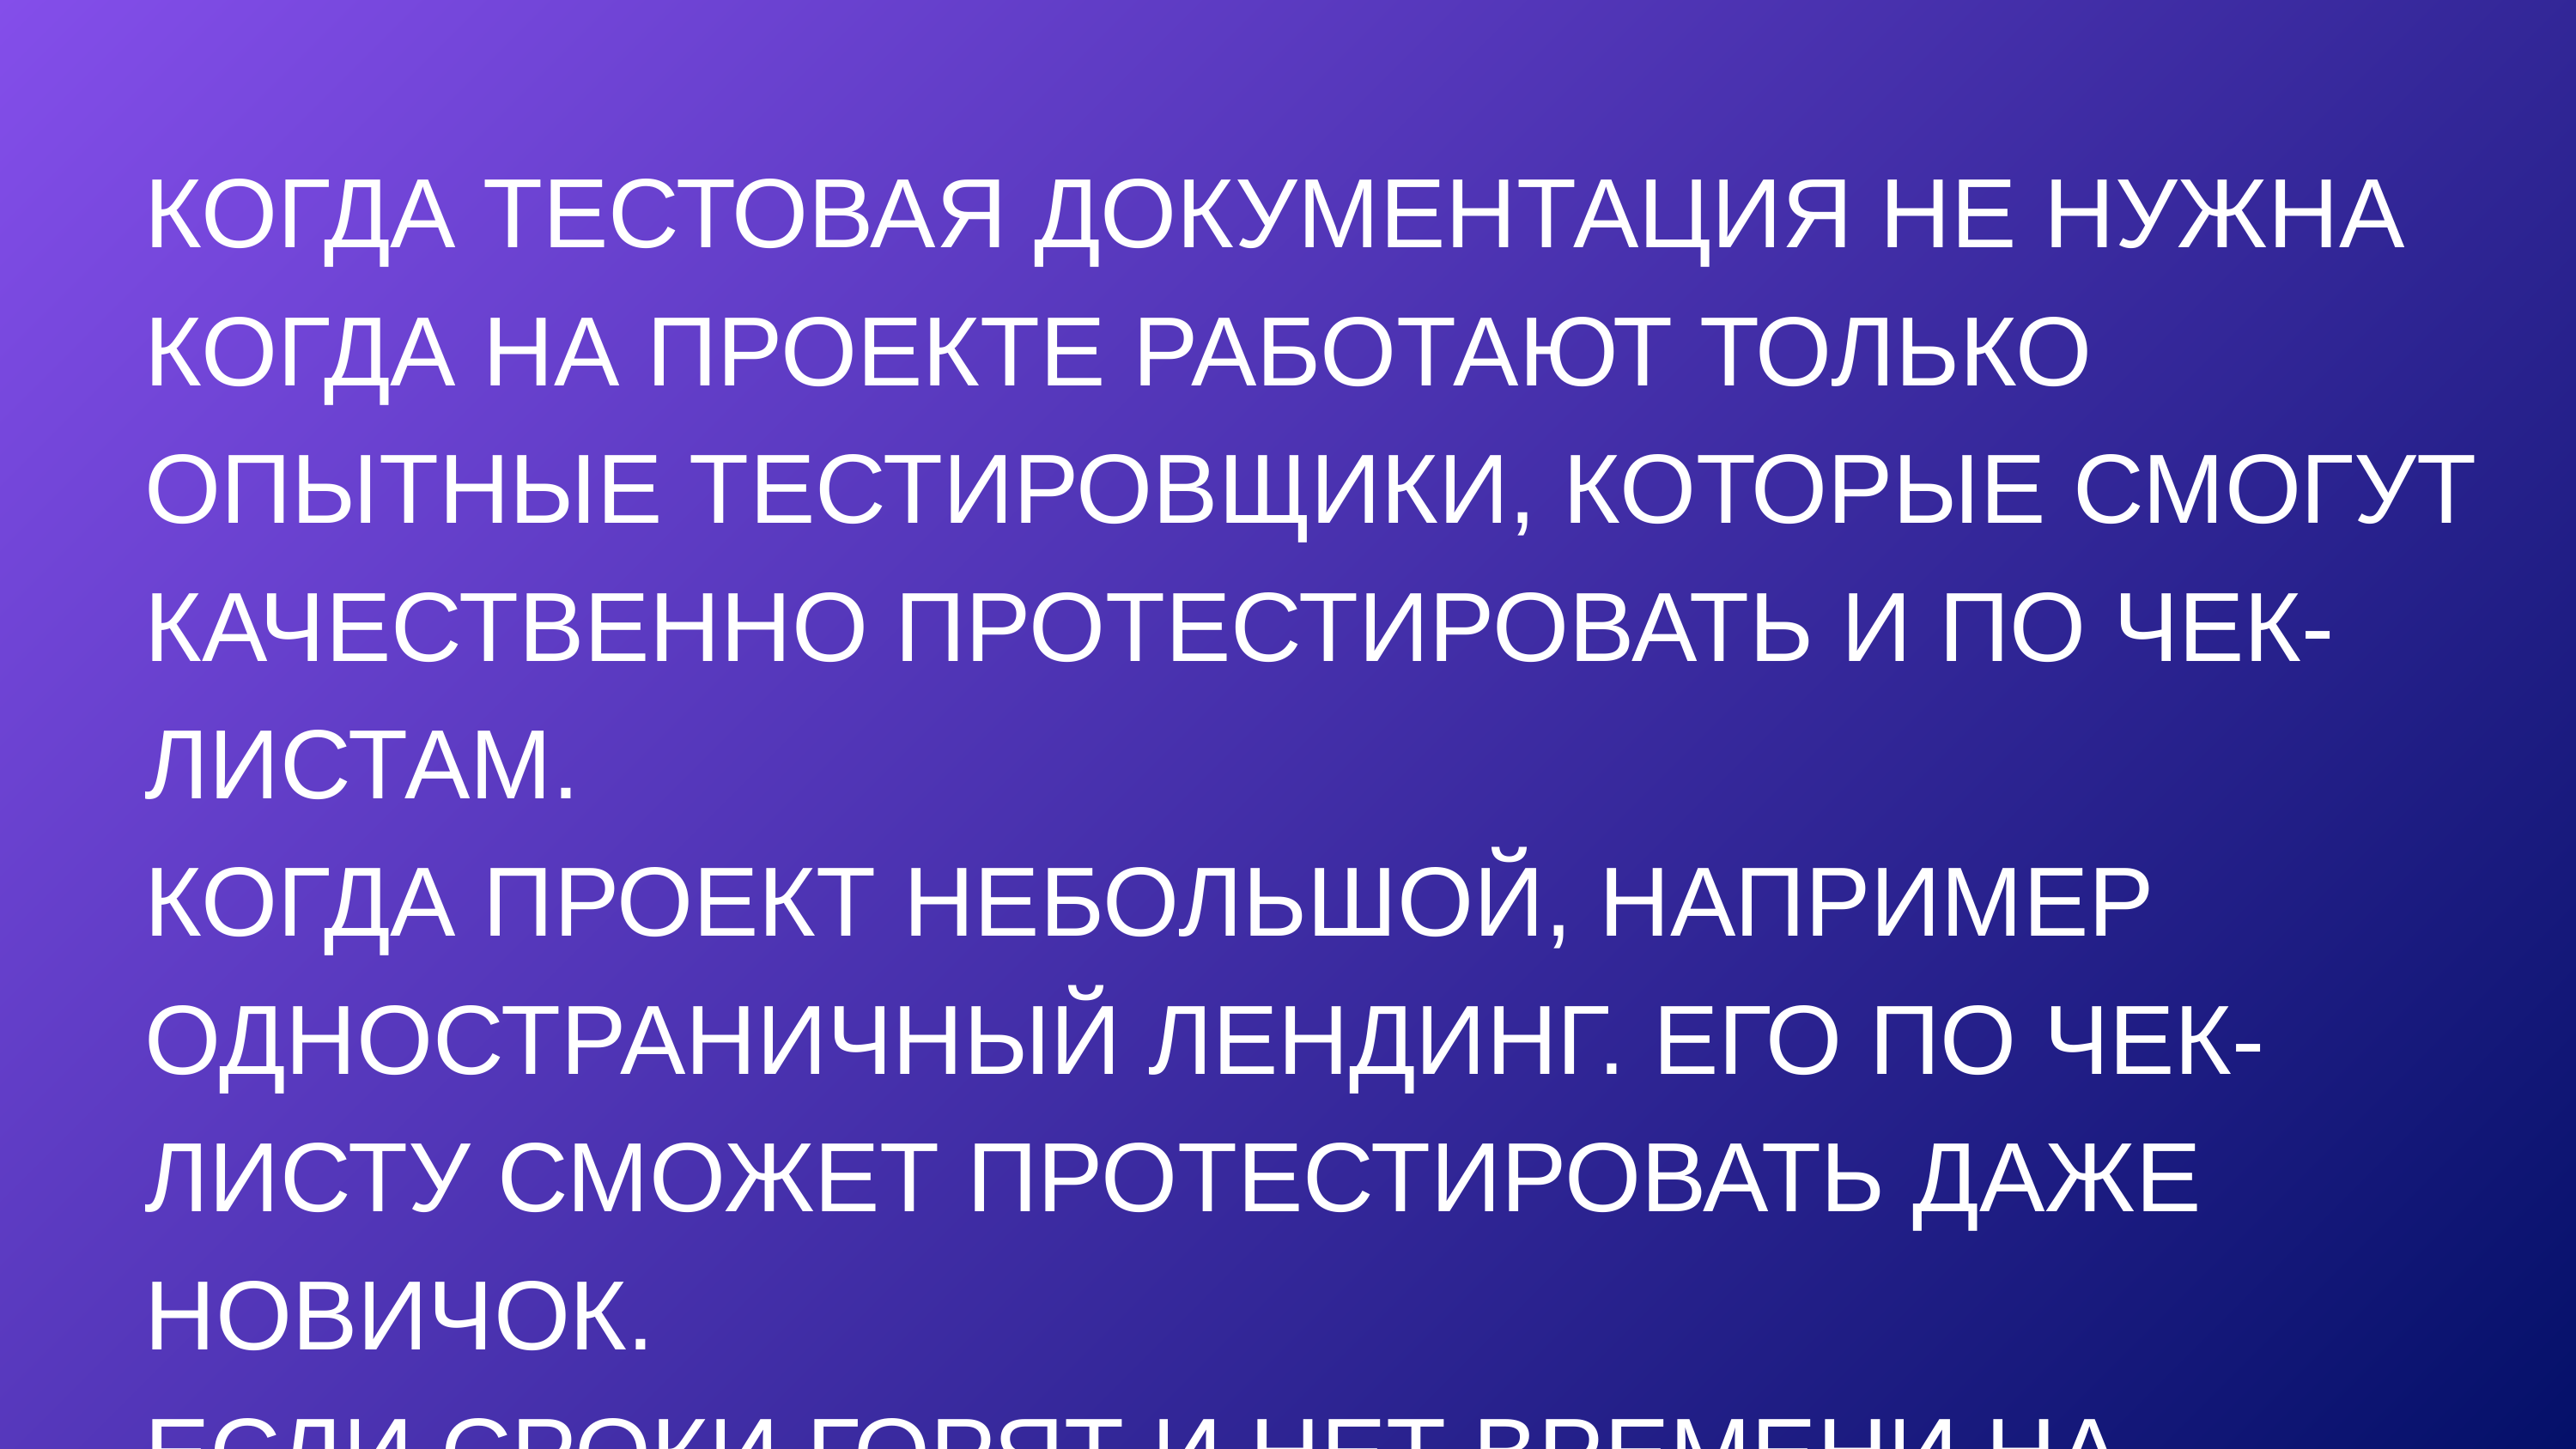

КОГДА ТЕСТОВАЯ ДОКУМЕНТАЦИЯ НЕ НУЖНА
КОГДА НА ПРОЕКТЕ РАБОТАЮТ ТОЛЬКО ОПЫТНЫЕ ТЕСТИРОВЩИКИ, КОТОРЫЕ СМОГУТ КАЧЕСТВЕННО ПРОТЕСТИРОВАТЬ И ПО ЧЕК-ЛИСТАМ.
КОГДА ПРОЕКТ НЕБОЛЬШОЙ, НАПРИМЕР ОДНОСТРАНИЧНЫЙ ЛЕНДИНГ. ЕГО ПО ЧЕК-ЛИСТУ СМОЖЕТ ПРОТЕСТИРОВАТЬ ДАЖЕ НОВИЧОК.
ЕСЛИ СРОКИ ГОРЯТ И НЕТ ВРЕМЕНИ НА СОСТАВЛЕНИЕ ПОДРОБНОГО ТЕСТ-КЕЙСА. ПИСАТЬ ХОРОШИЕ ТЕСТ-КЕЙСЫ — ЭТО ДОЛГО, ЗАТО ПОТОМ ОНИ ЗНАЧИТЕЛЬНО ОБЛЕГЧАЮТ ПРОЦЕСС ТЕСТИРОВАНИЯ.